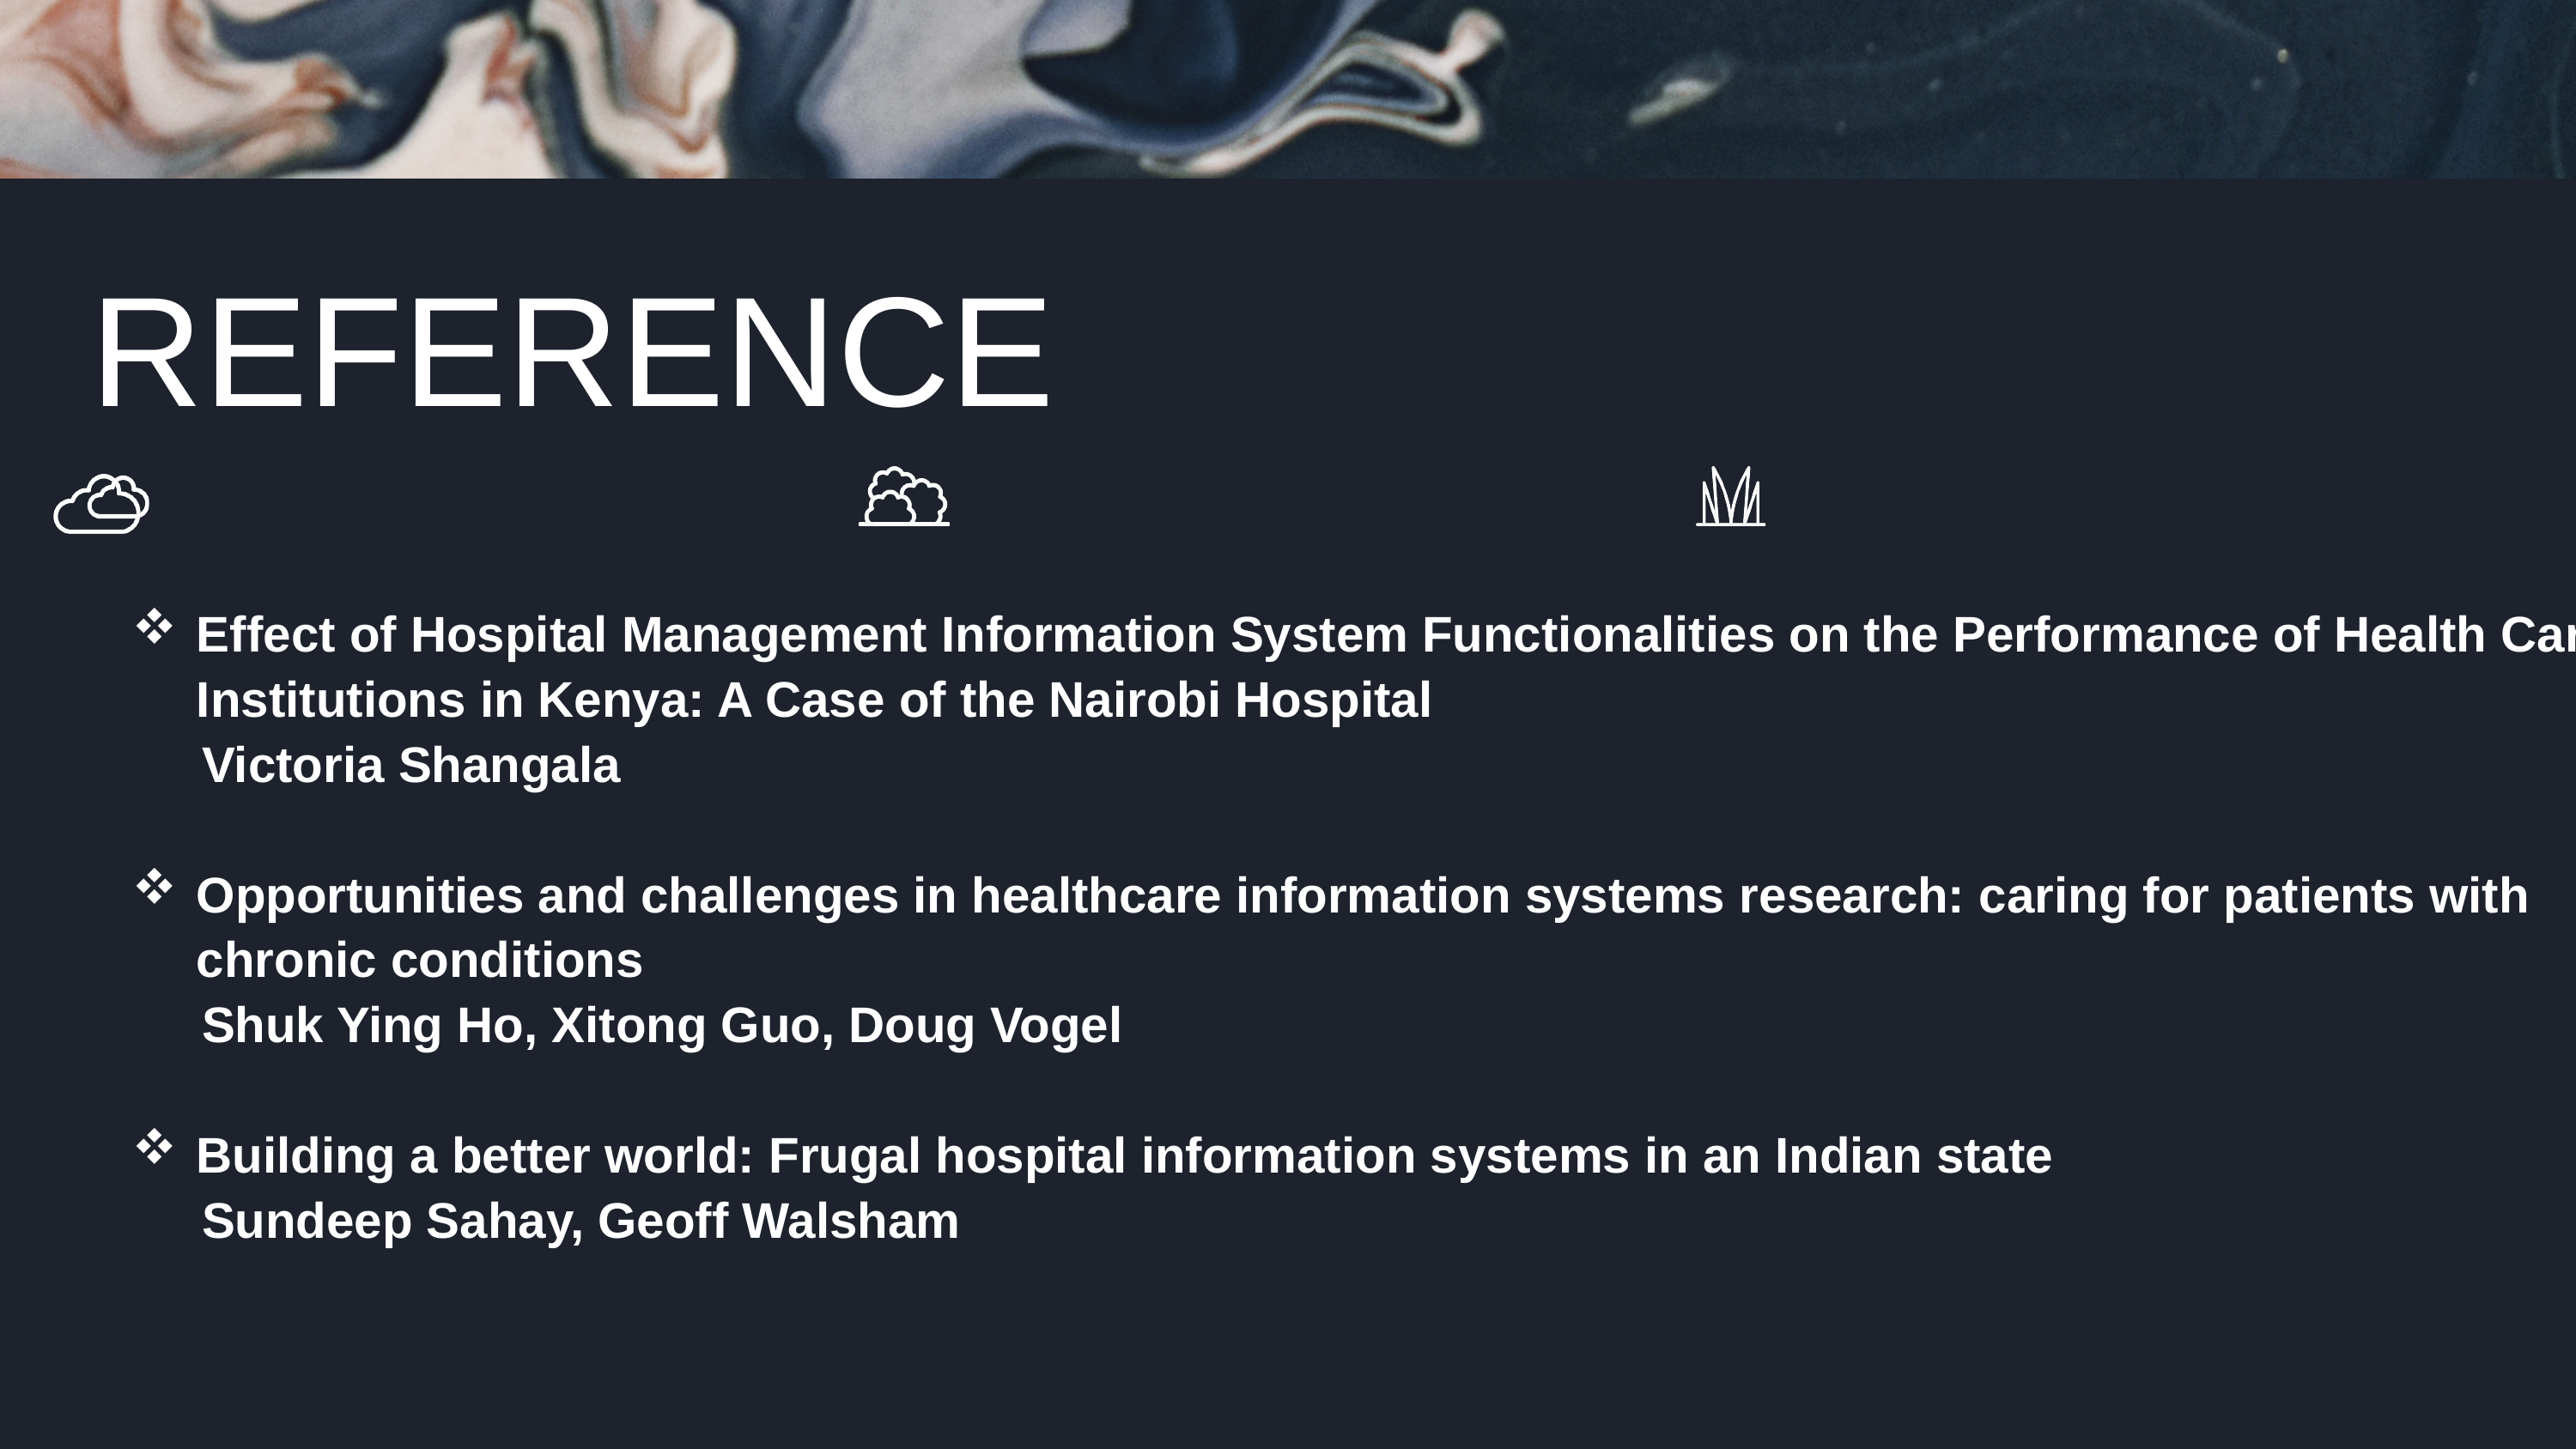

REFERENCE

Effect of Hospital Management Information System Functionalities on the Performance of Health Care Institutions in Kenya: A Case of the Nairobi Hospital
     Victoria Shangala

Opportunities and challenges in healthcare information systems research: caring for patients with chronic conditions
     Shuk Ying Ho, Xitong Guo, Doug Vogel

Building a better world: Frugal hospital information systems in an Indian state
     Sundeep Sahay, Geoff Walsham